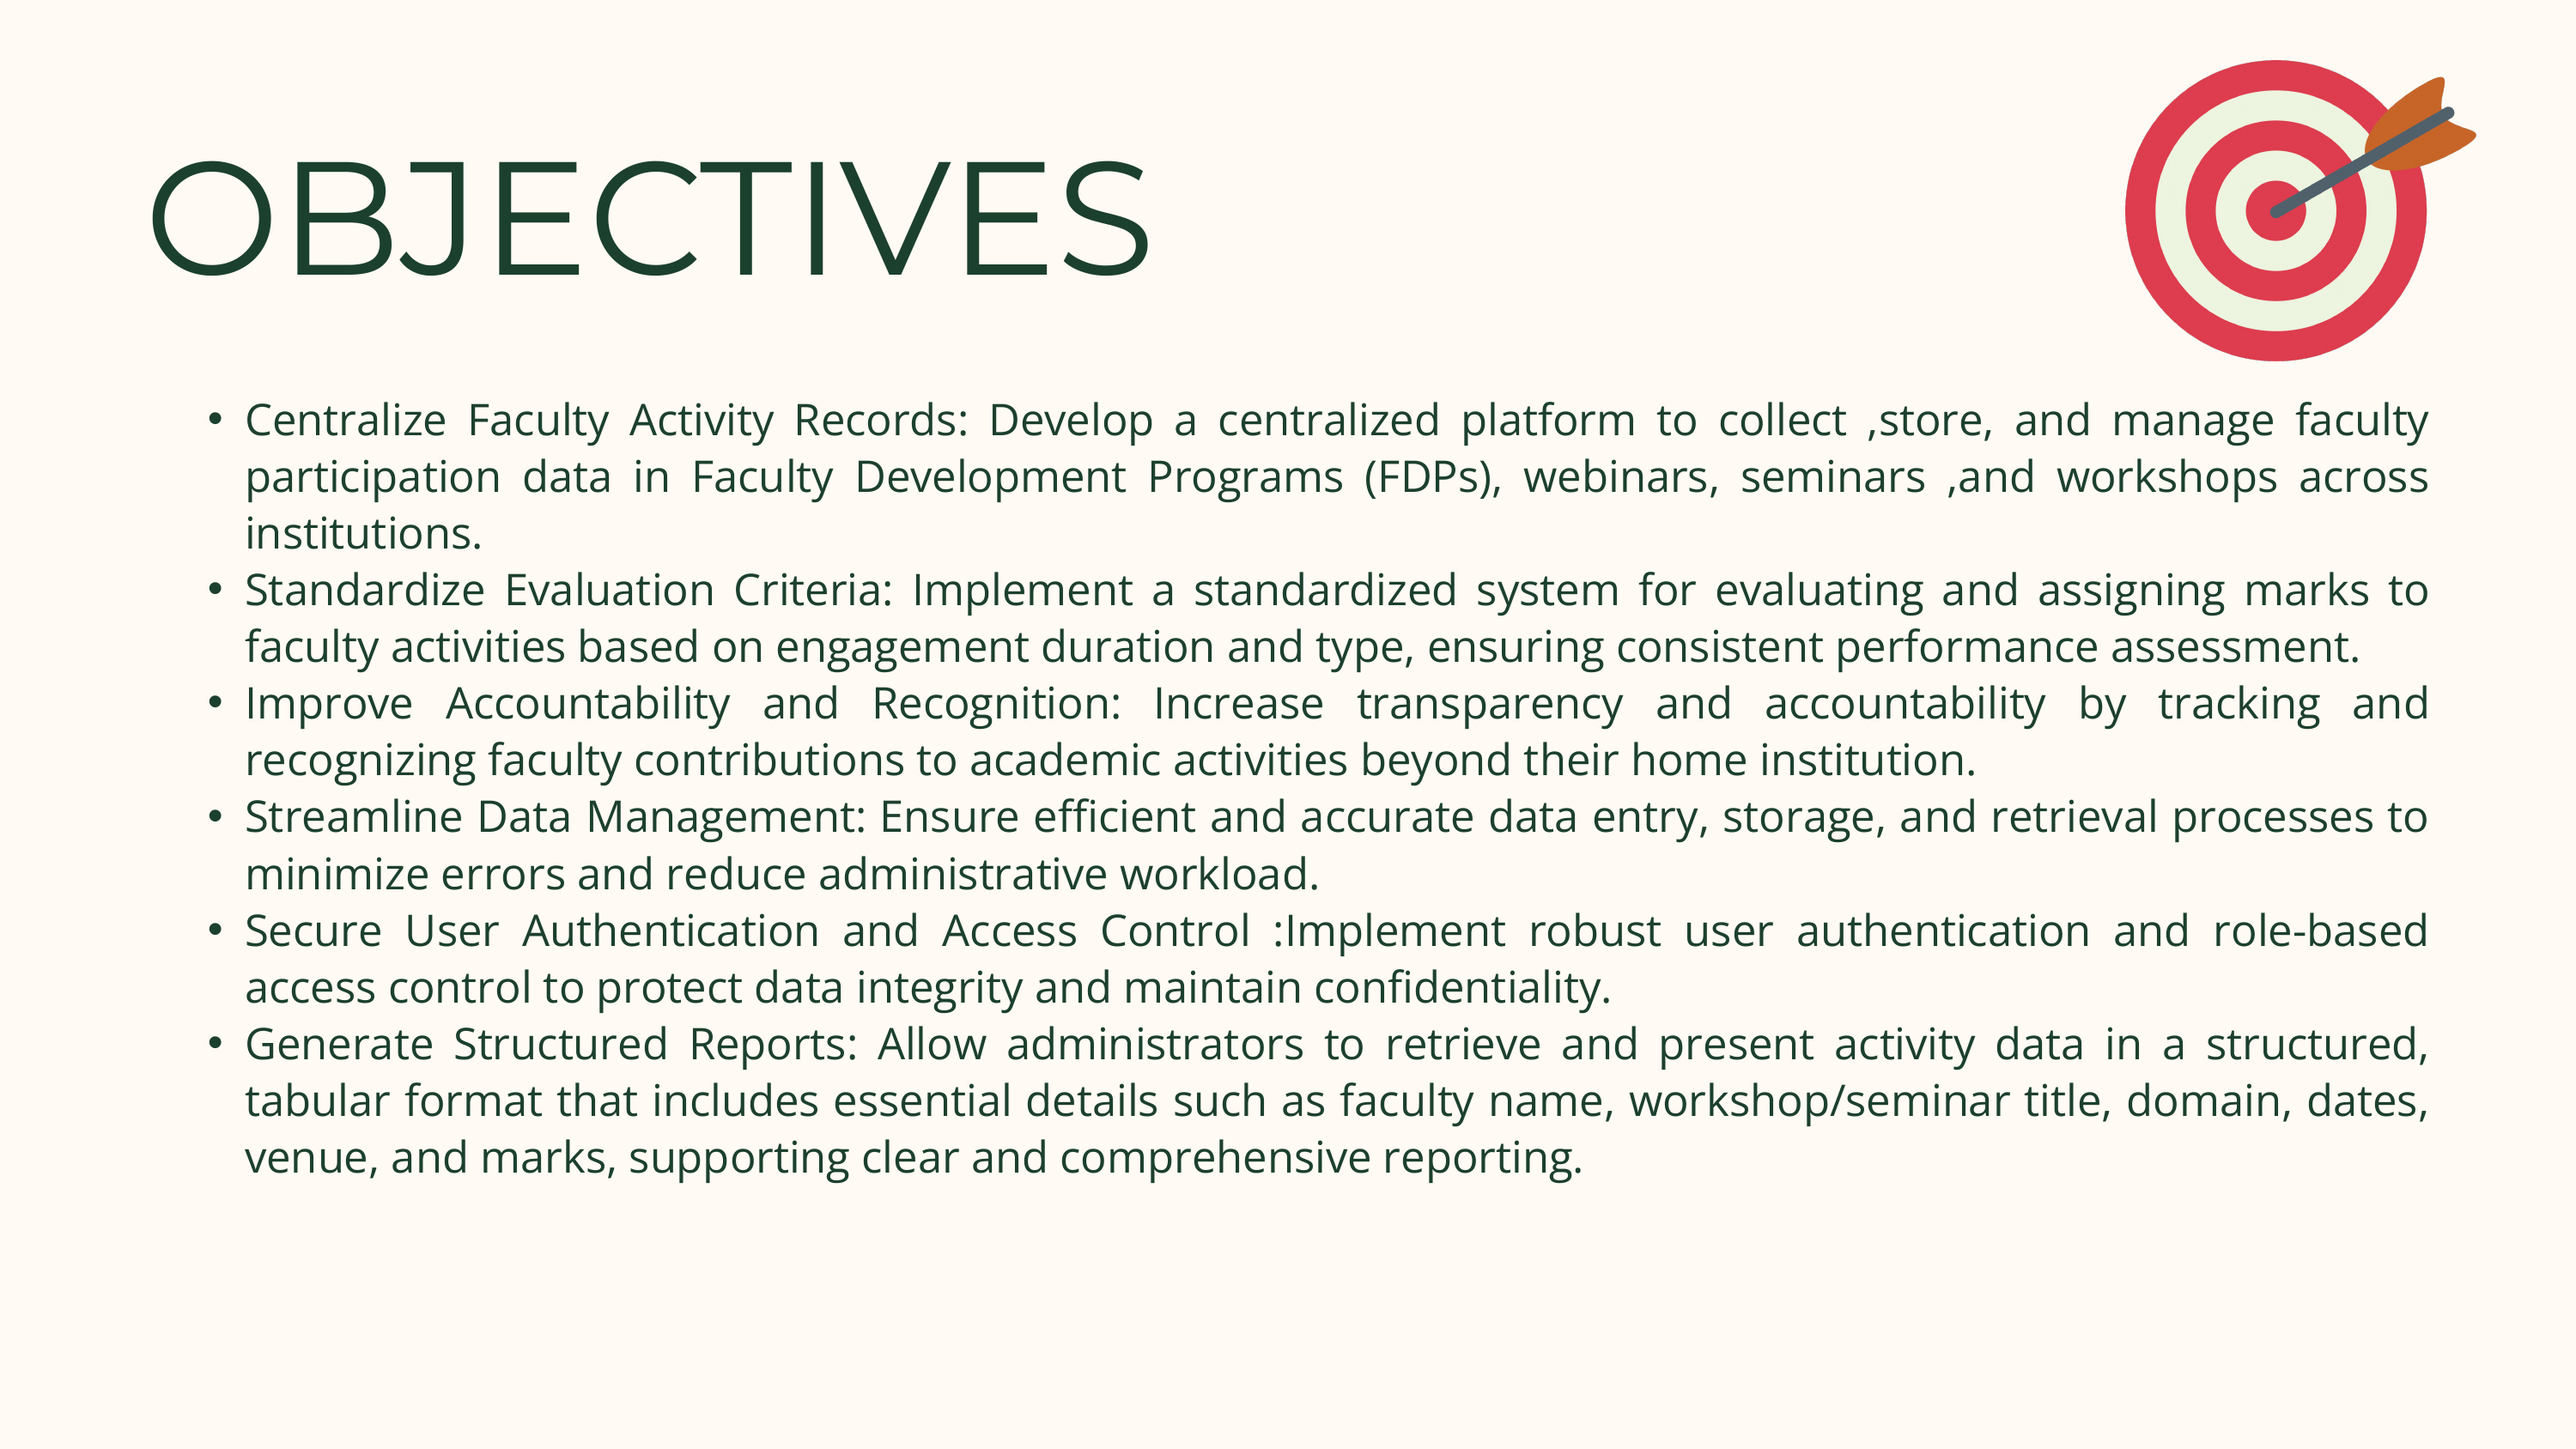

OBJECTIVES
Centralize Faculty Activity Records: Develop a centralized platform to collect ,store, and manage faculty participation data in Faculty Development Programs (FDPs), webinars, seminars ,and workshops across institutions.
Standardize Evaluation Criteria: Implement a standardized system for evaluating and assigning marks to faculty activities based on engagement duration and type, ensuring consistent performance assessment.
Improve Accountability and Recognition: Increase transparency and accountability by tracking and recognizing faculty contributions to academic activities beyond their home institution.
Streamline Data Management: Ensure efficient and accurate data entry, storage, and retrieval processes to minimize errors and reduce administrative workload.
Secure User Authentication and Access Control :Implement robust user authentication and role-based access control to protect data integrity and maintain confidentiality.
Generate Structured Reports: Allow administrators to retrieve and present activity data in a structured, tabular format that includes essential details such as faculty name, workshop/seminar title, domain, dates, venue, and marks, supporting clear and comprehensive reporting.